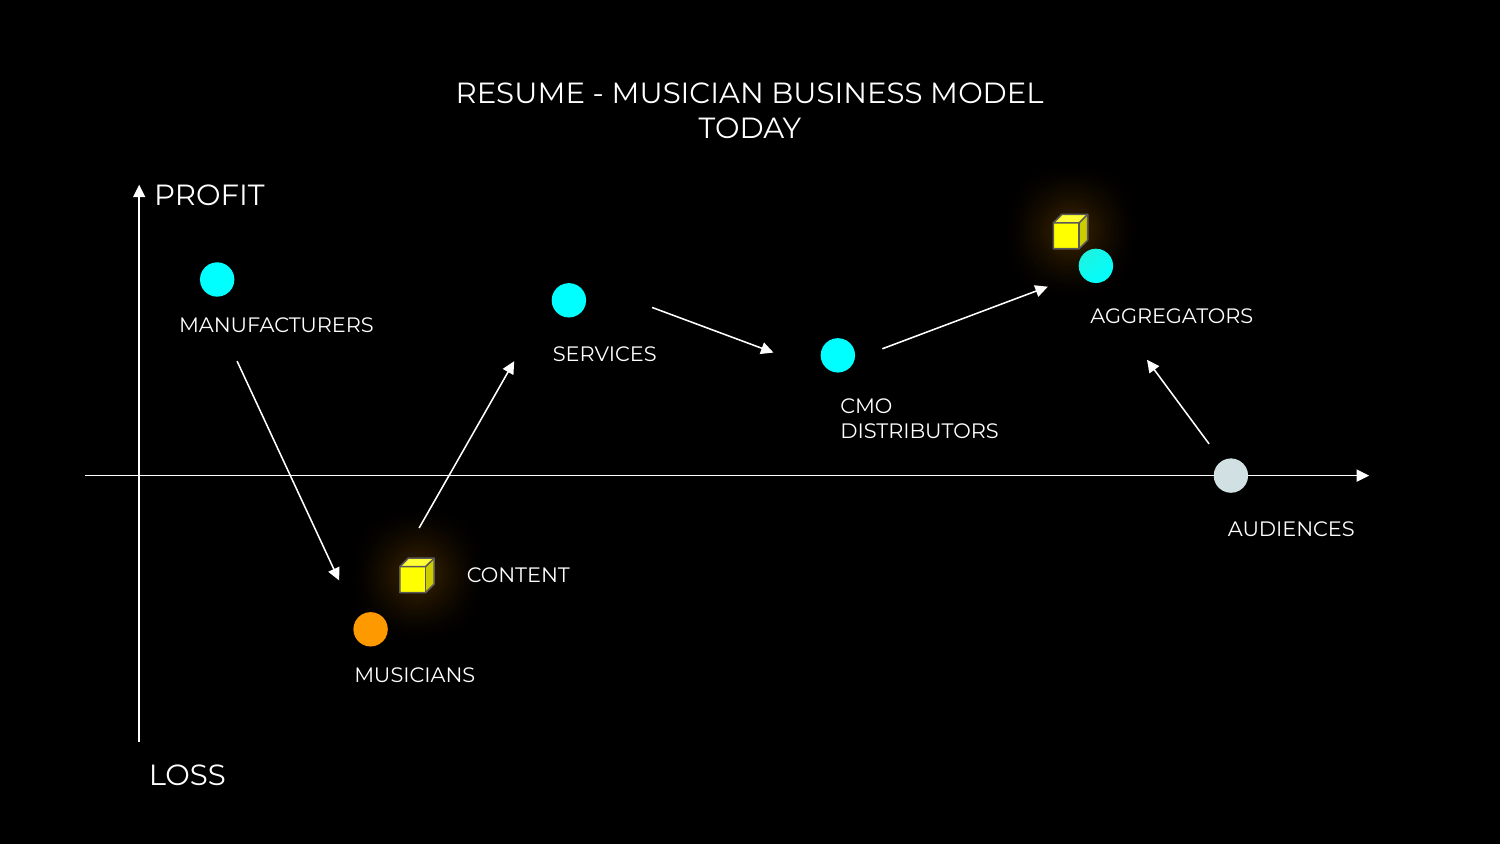

RESUME - MUSICIAN BUSINESS MODEL TODAY
PROFIT

AGGREGATORS
MANUFACTURERS
SERVICES

CMO
DISTRIBUTORS

AUDIENCES
CONTENT

MUSICIANS
LOSS